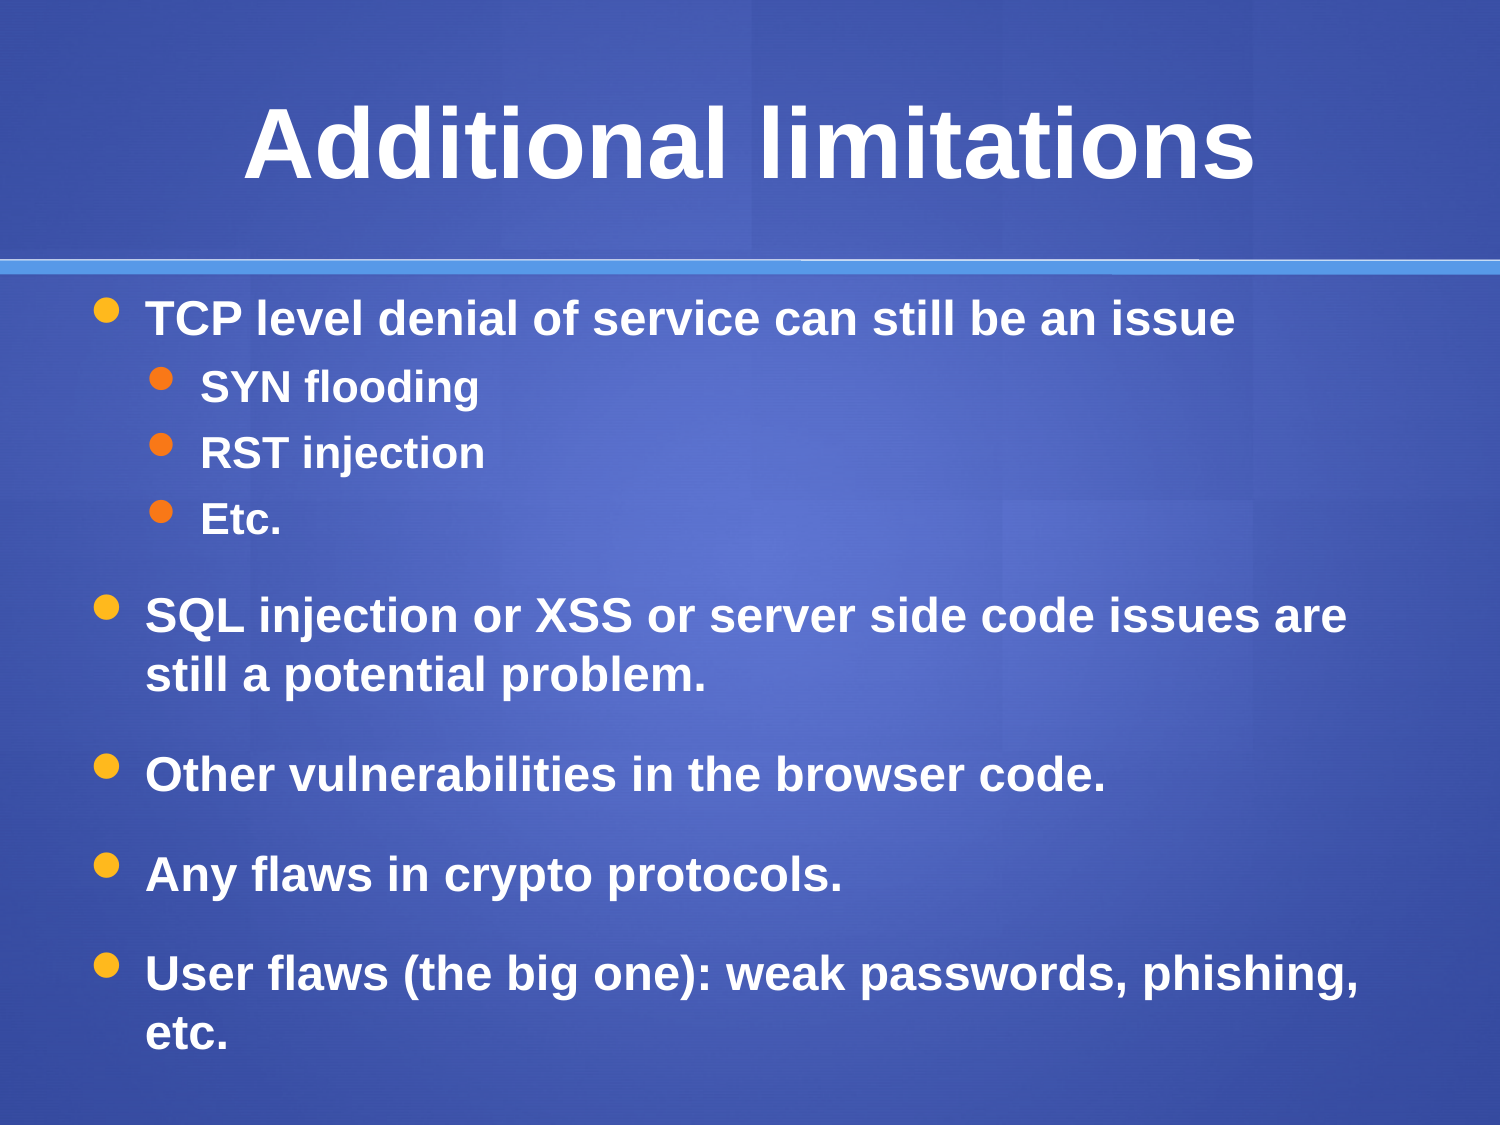

# Additional limitations
TCP level denial of service can still be an issue
SYN flooding
RST injection
Etc.
SQL injection or XSS or server side code issues are still a potential problem.
Other vulnerabilities in the browser code.
Any flaws in crypto protocols.
User flaws (the big one): weak passwords, phishing, etc.